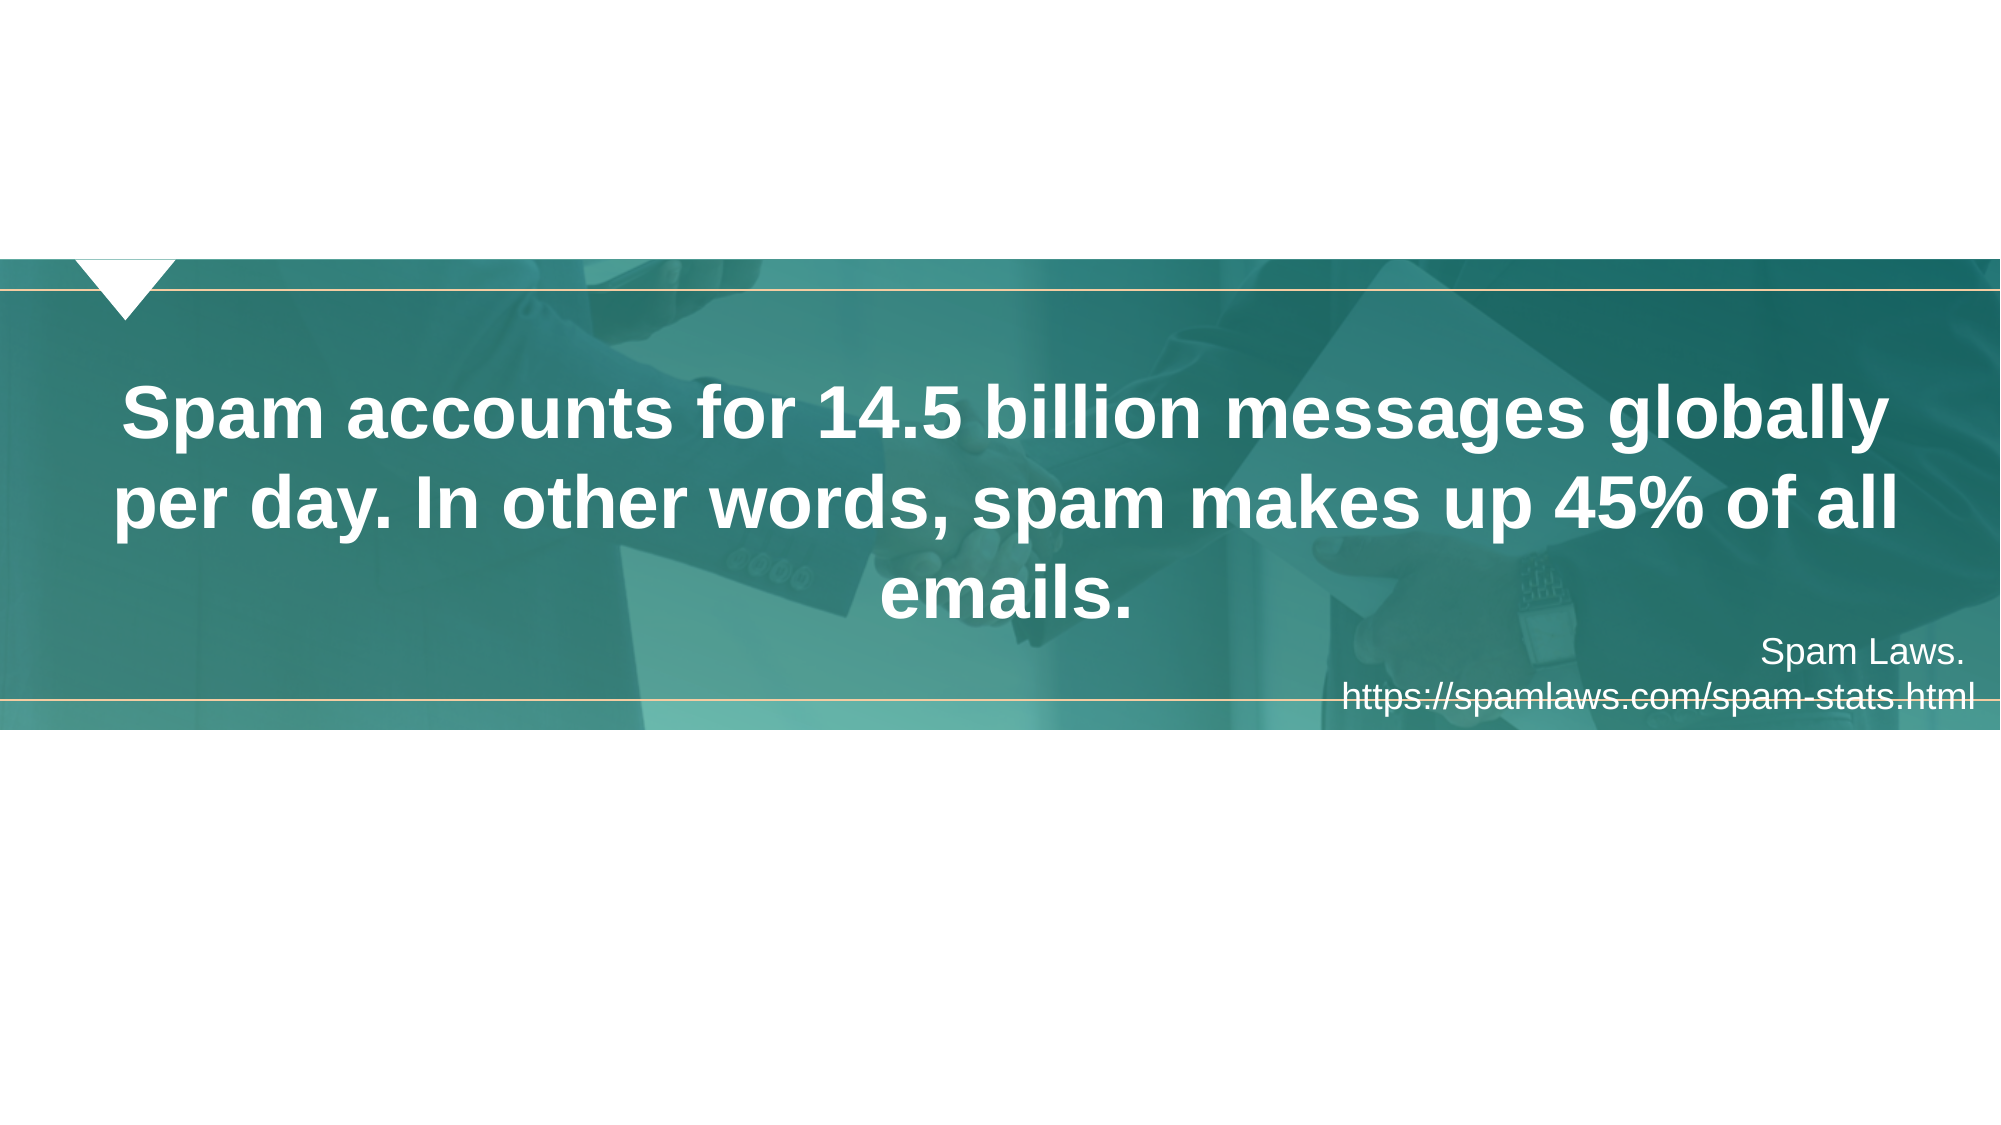

Spam accounts for 14.5 billion messages globally per day. In other words, spam makes up 45% of all emails.
Spam Laws.
https://spamlaws.com/spam-stats.html